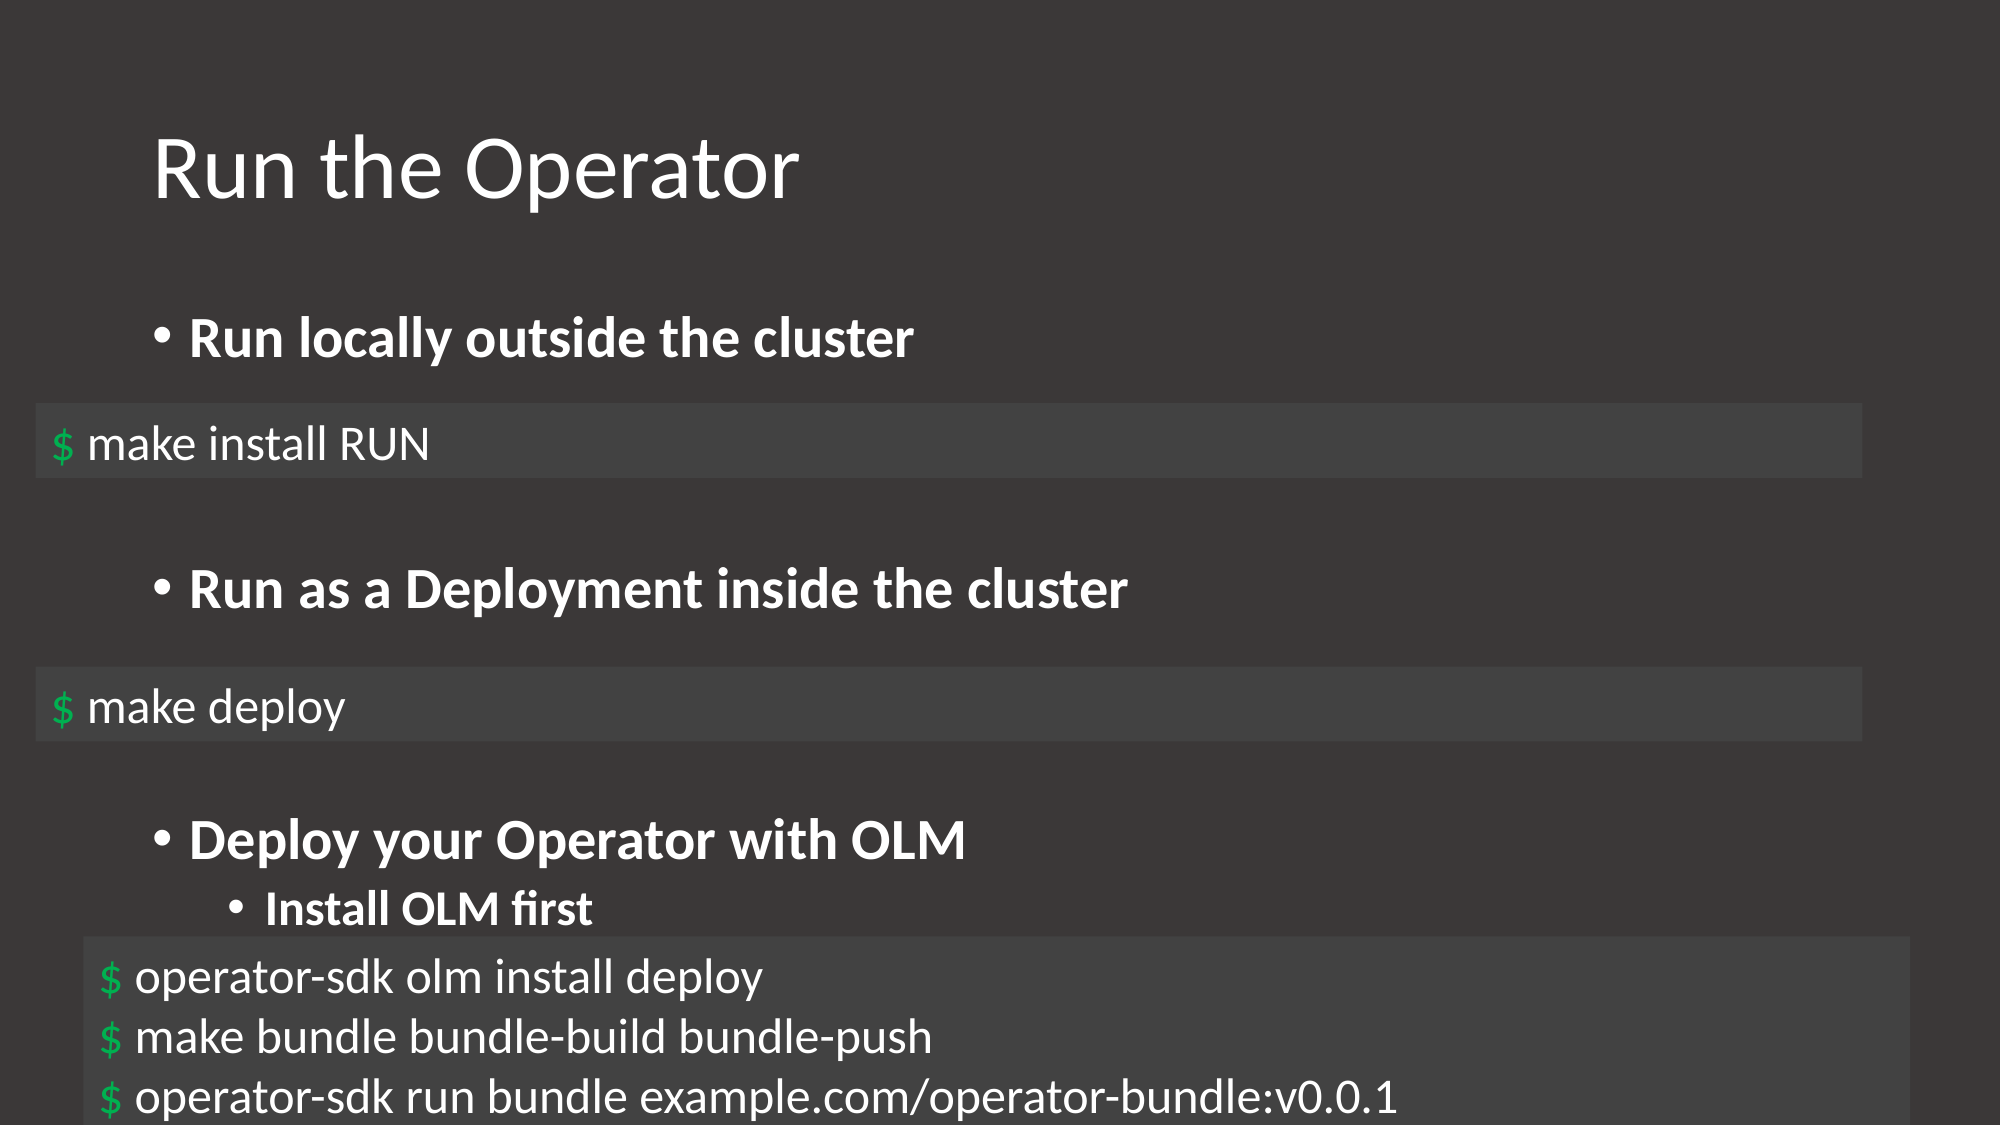

# Run the Operator
Run locally outside the cluster

Run as a Deployment inside the cluster

Deploy your Operator with OLM
Install OLM first
$ make install RUN
$ make deploy
$ operator-sdk olm install deploy
$ make bundle bundle-build bundle-push
$ operator-sdk run bundle example.com/operator-bundle:v0.0.1